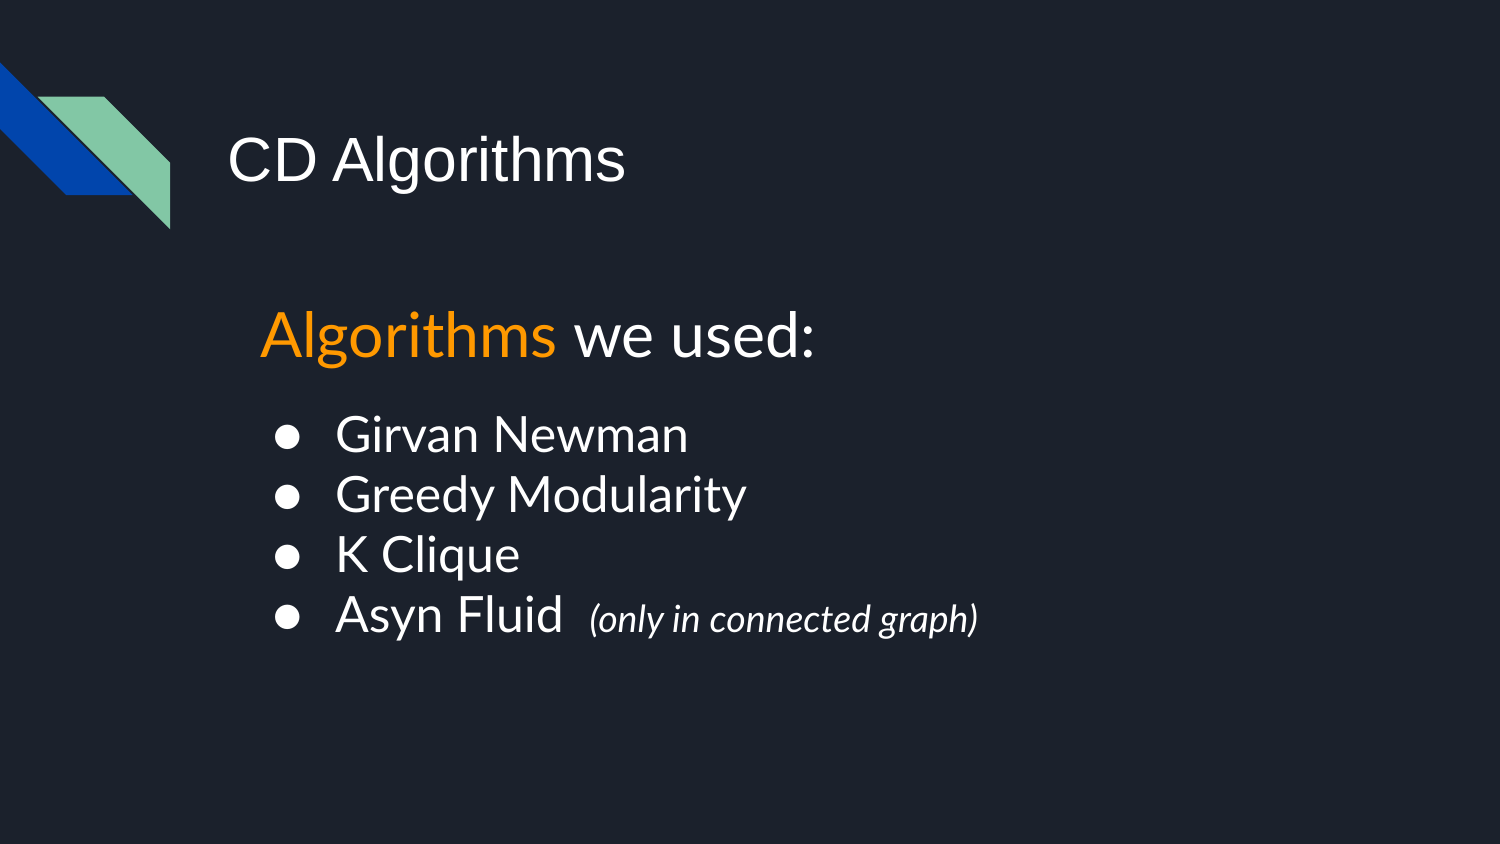

# CD Algorithms
Algorithms we used:
Girvan Newman
Greedy Modularity
K Clique
Asyn Fluid  (only in connected graph)